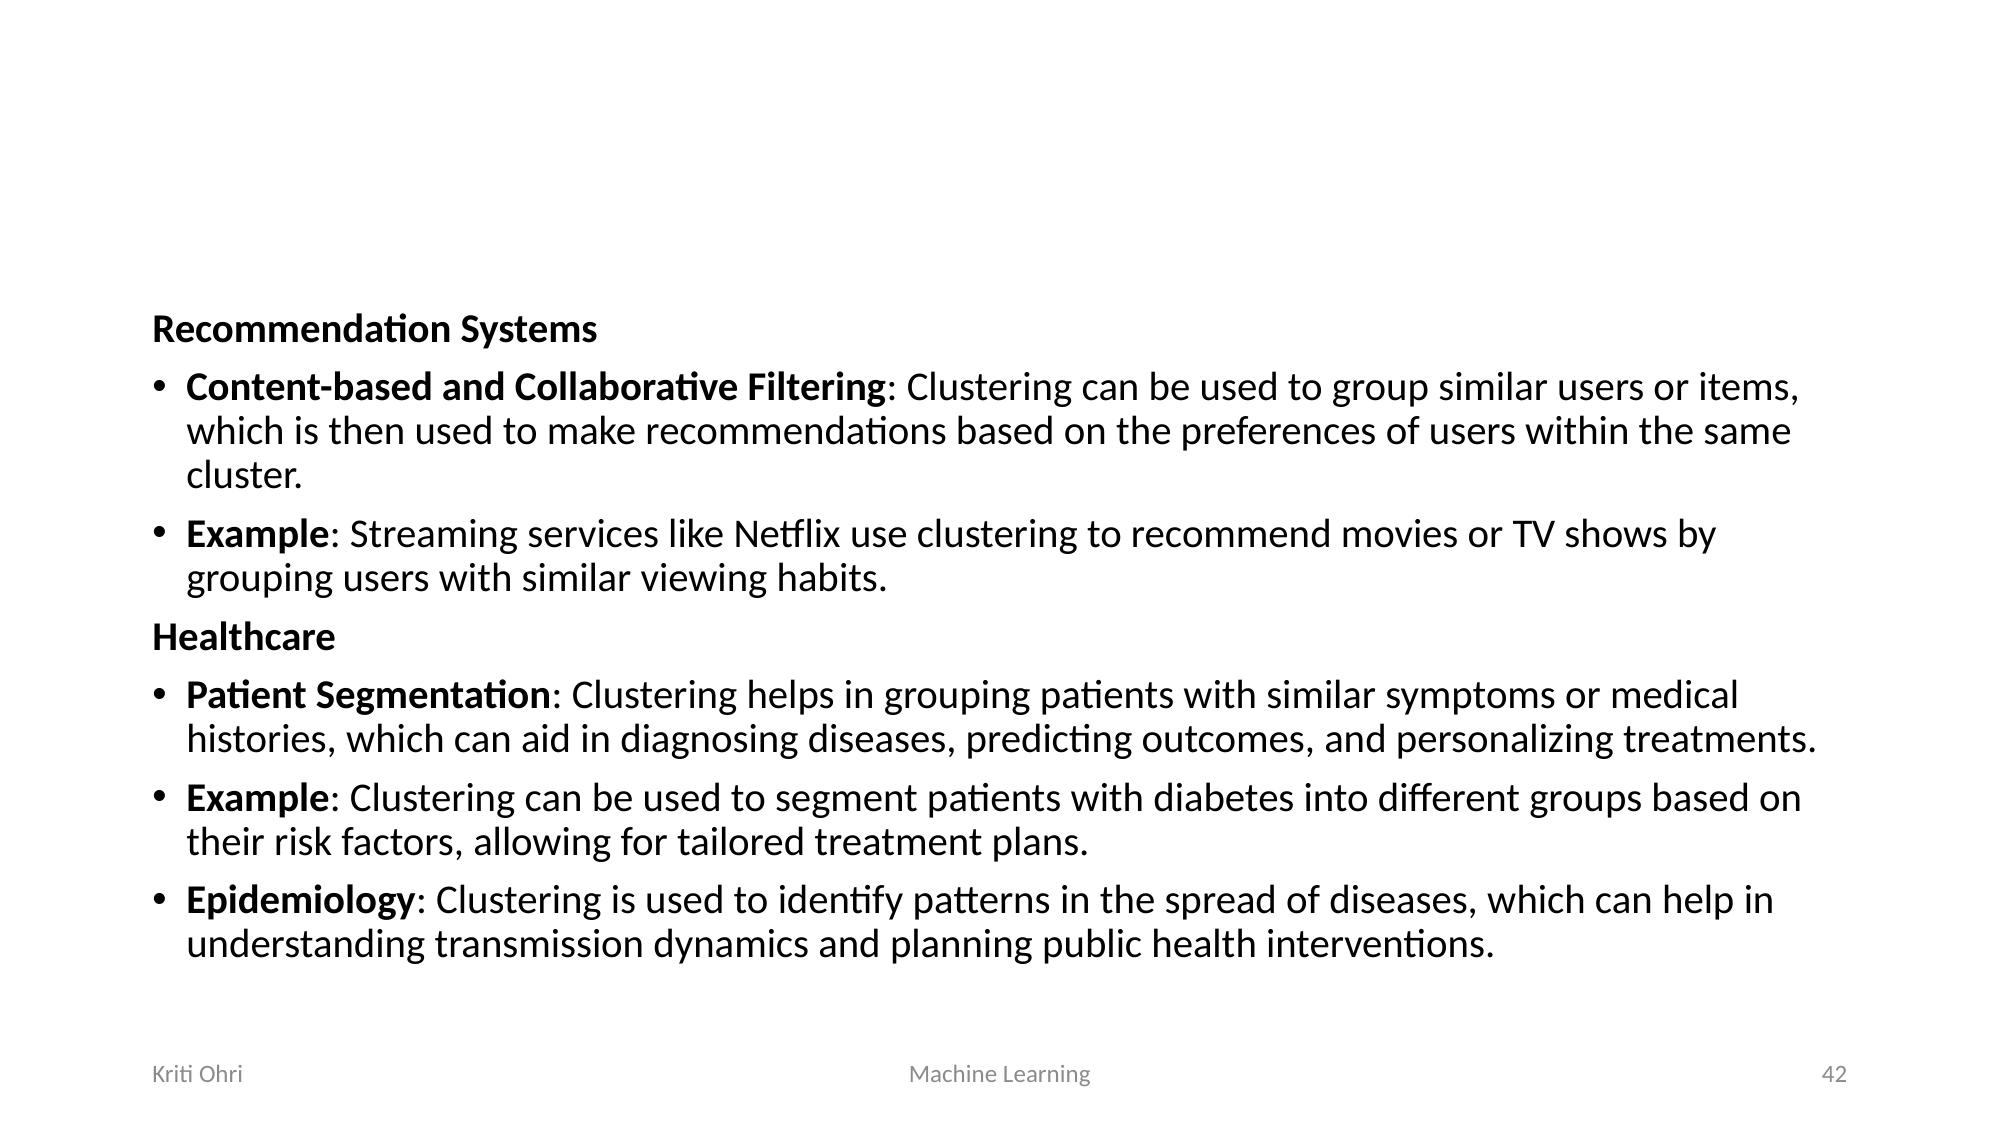

#
Recommendation Systems
Content-based and Collaborative Filtering: Clustering can be used to group similar users or items, which is then used to make recommendations based on the preferences of users within the same cluster.
Example: Streaming services like Netflix use clustering to recommend movies or TV shows by grouping users with similar viewing habits.
Healthcare
Patient Segmentation: Clustering helps in grouping patients with similar symptoms or medical histories, which can aid in diagnosing diseases, predicting outcomes, and personalizing treatments.
Example: Clustering can be used to segment patients with diabetes into different groups based on their risk factors, allowing for tailored treatment plans.
Epidemiology: Clustering is used to identify patterns in the spread of diseases, which can help in understanding transmission dynamics and planning public health interventions.

Kriti Ohri
Machine Learning
42